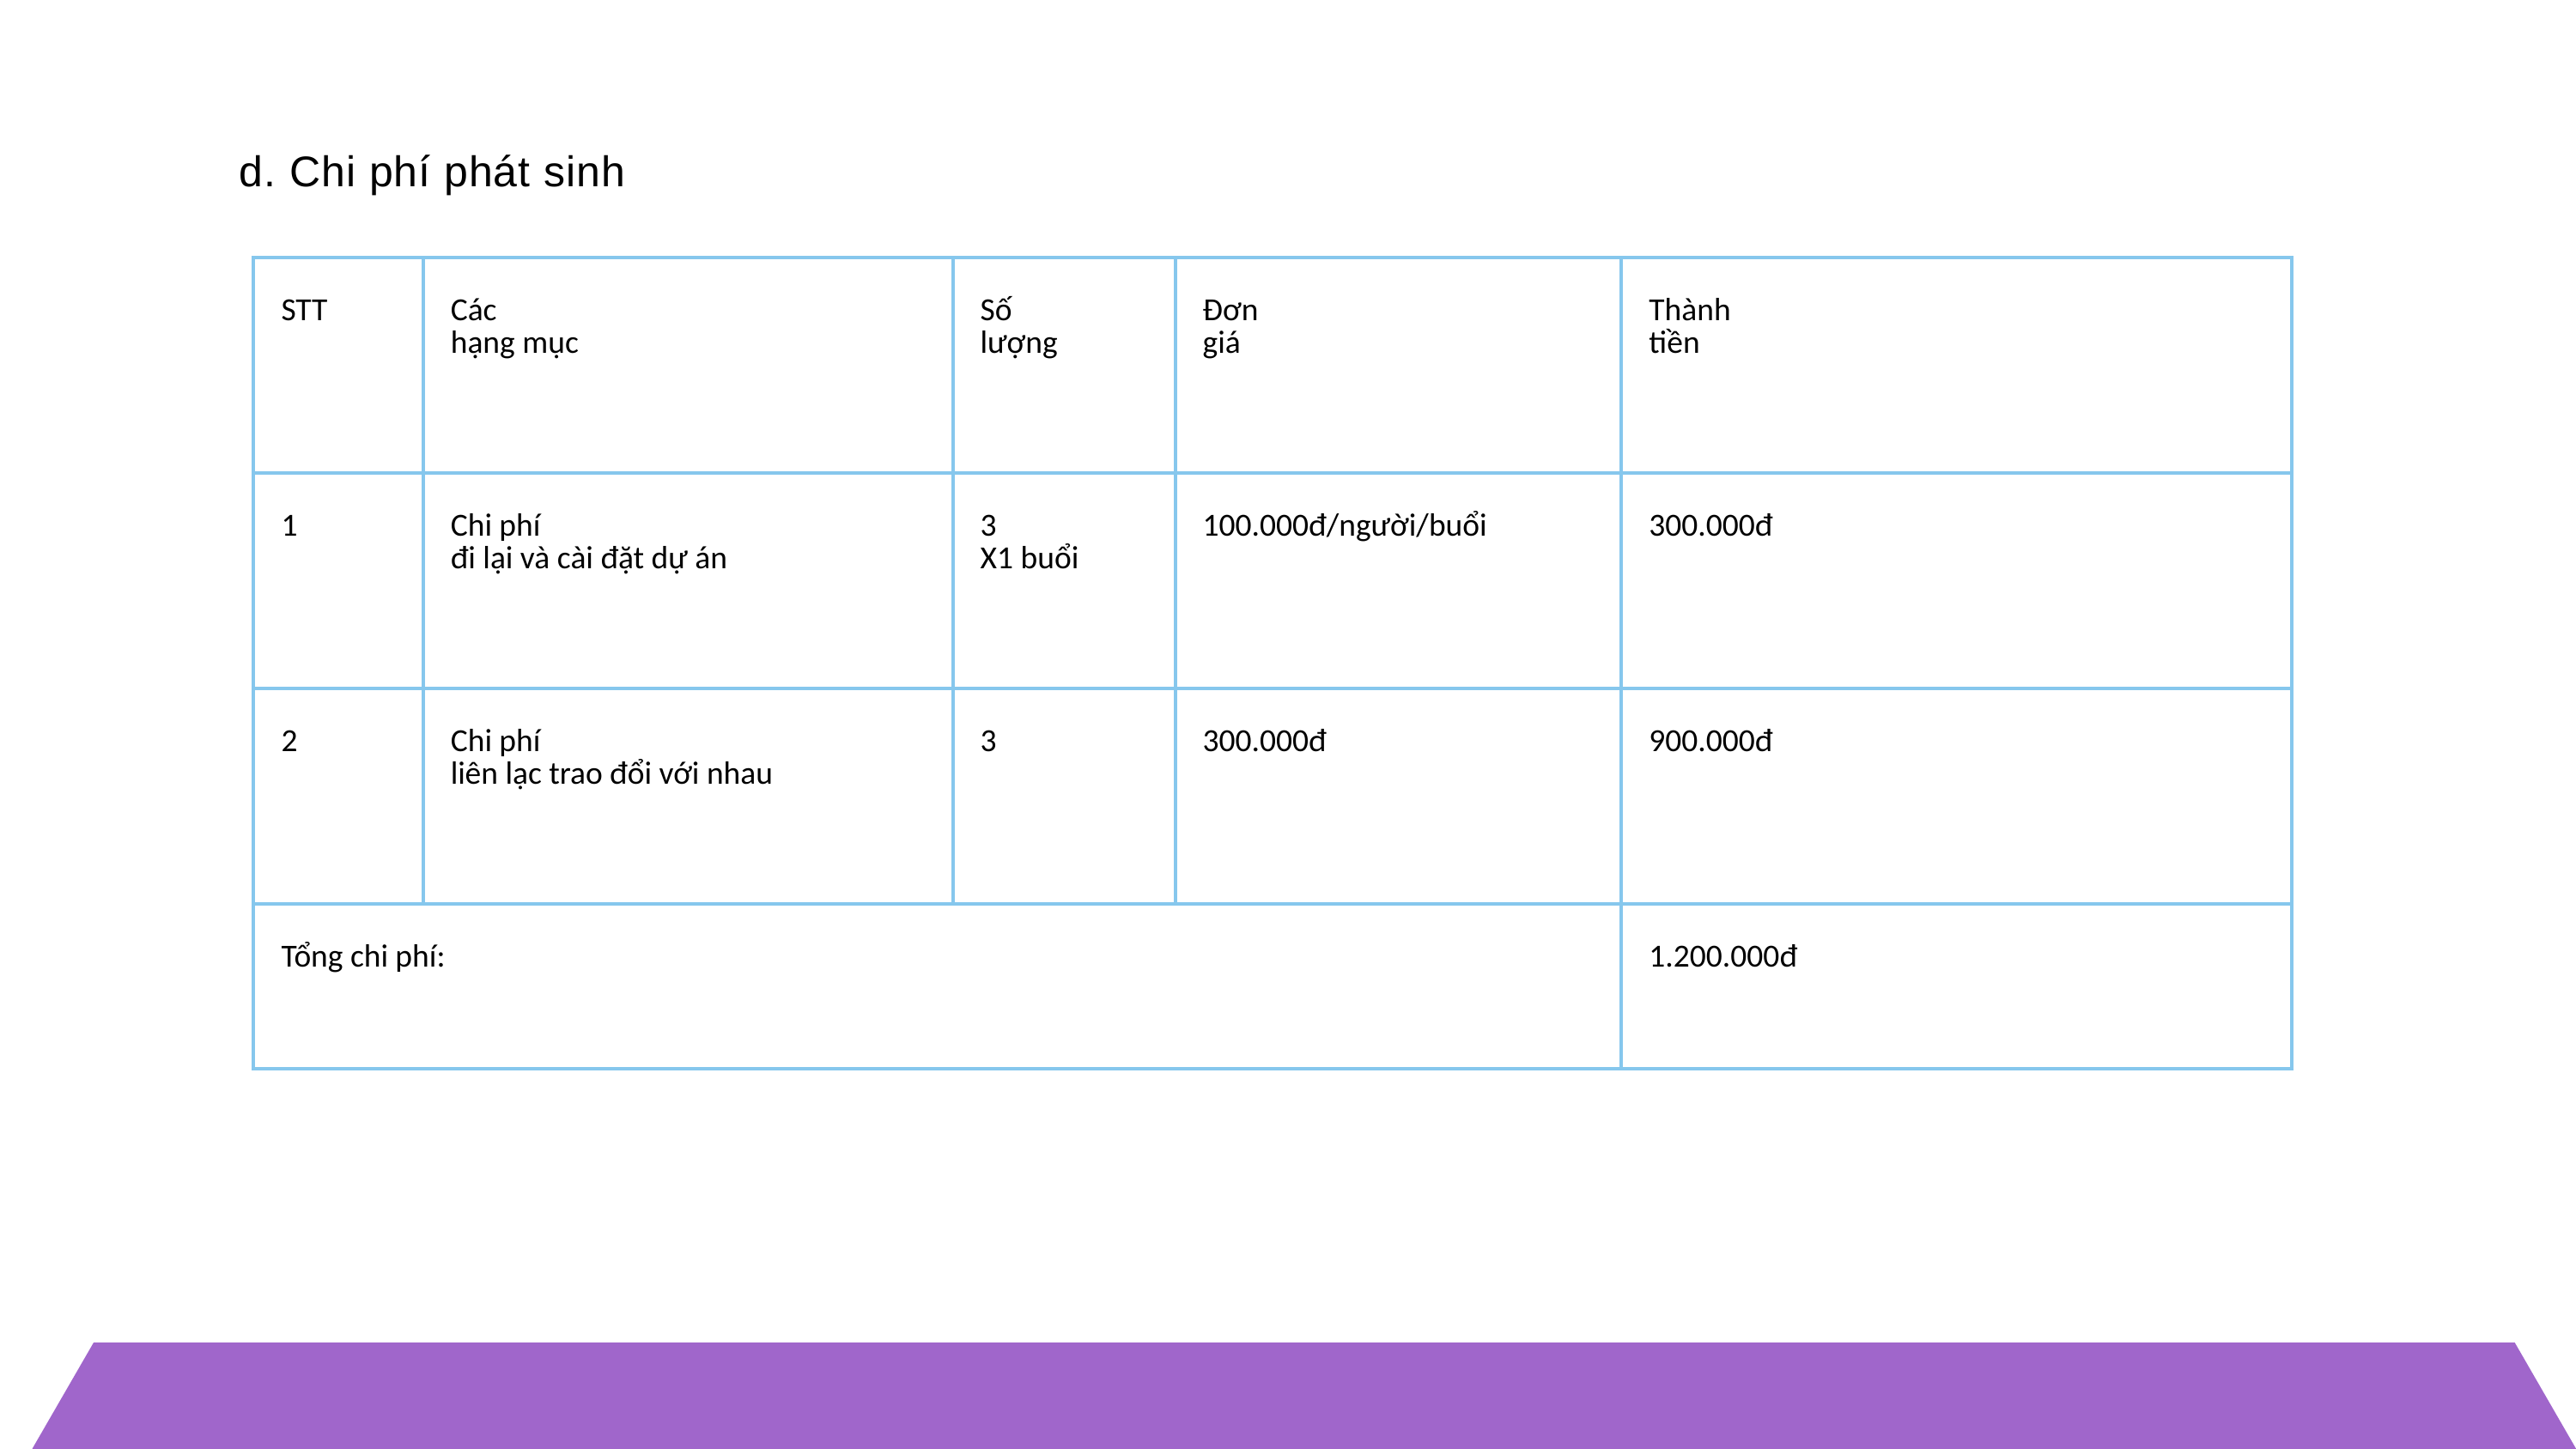

d. Chi phí phát sinh
| STT | Các hạng mục | Số lượng | Đơn giá | Thành tiền |
| --- | --- | --- | --- | --- |
| 1 | Chi phí đi lại và cài đặt dự án | 3 X1 buổi | 100.000đ/người/buổi | 300.000đ |
| 2 | Chi phí liên lạc trao đổi với nhau | 3 | 300.000đ | 900.000đ |
| Tổng chi phí: | Tổng chi phí: | Tổng chi phí: | Tổng chi phí: | 1.200.000đ |